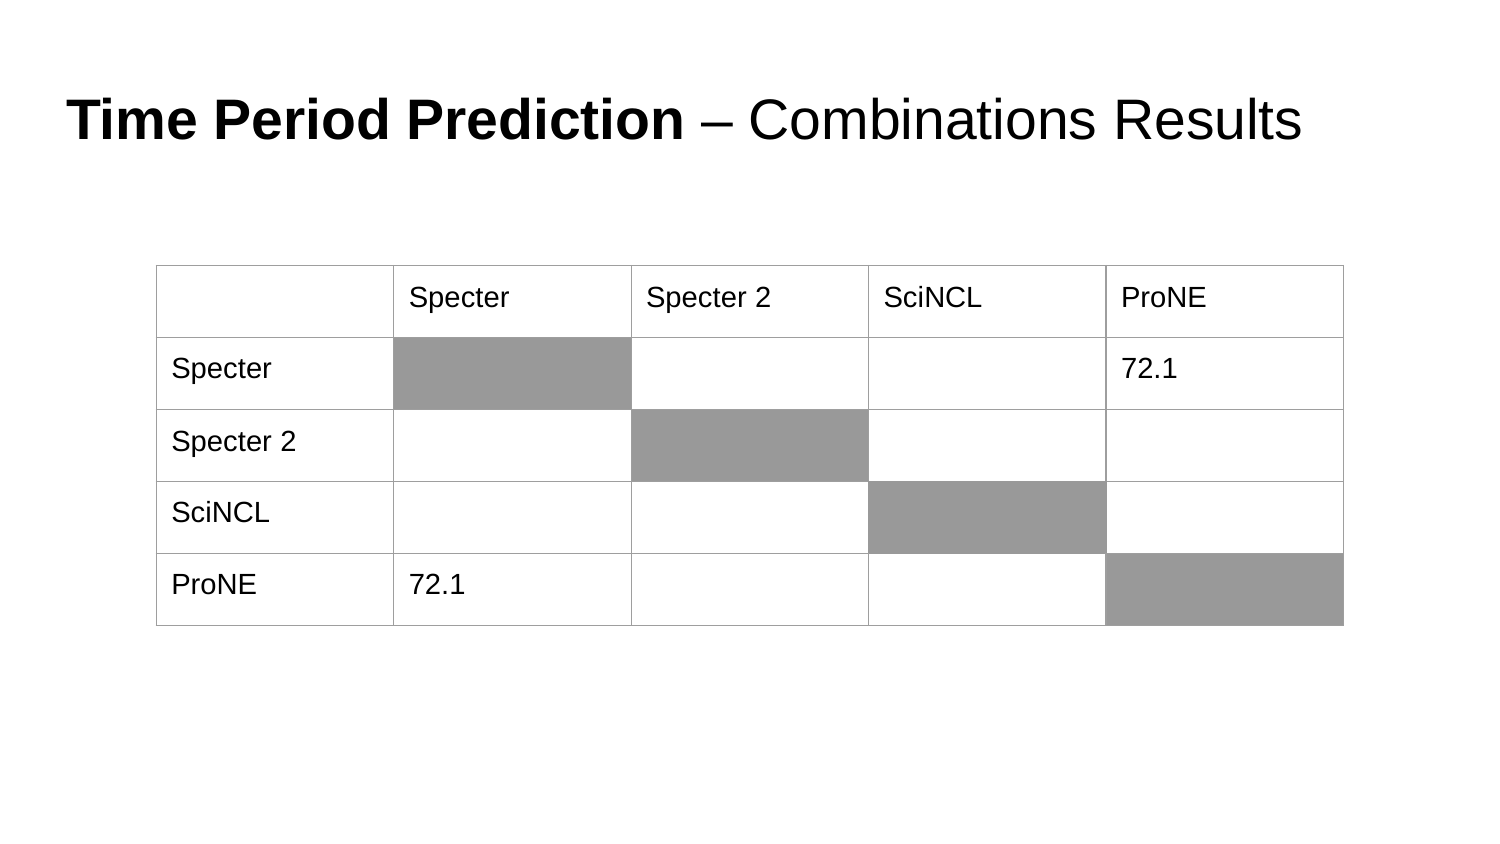

# Time Period Prediction – Combinations Results
|  | Specter | Specter 2 | SciNCL | ProNE |
| --- | --- | --- | --- | --- |
| Specter |  |  |  | 72.1 |
| Specter 2 |  |  |  |  |
| SciNCL |  |  |  |  |
| ProNE | 72.1 |  |  |  |